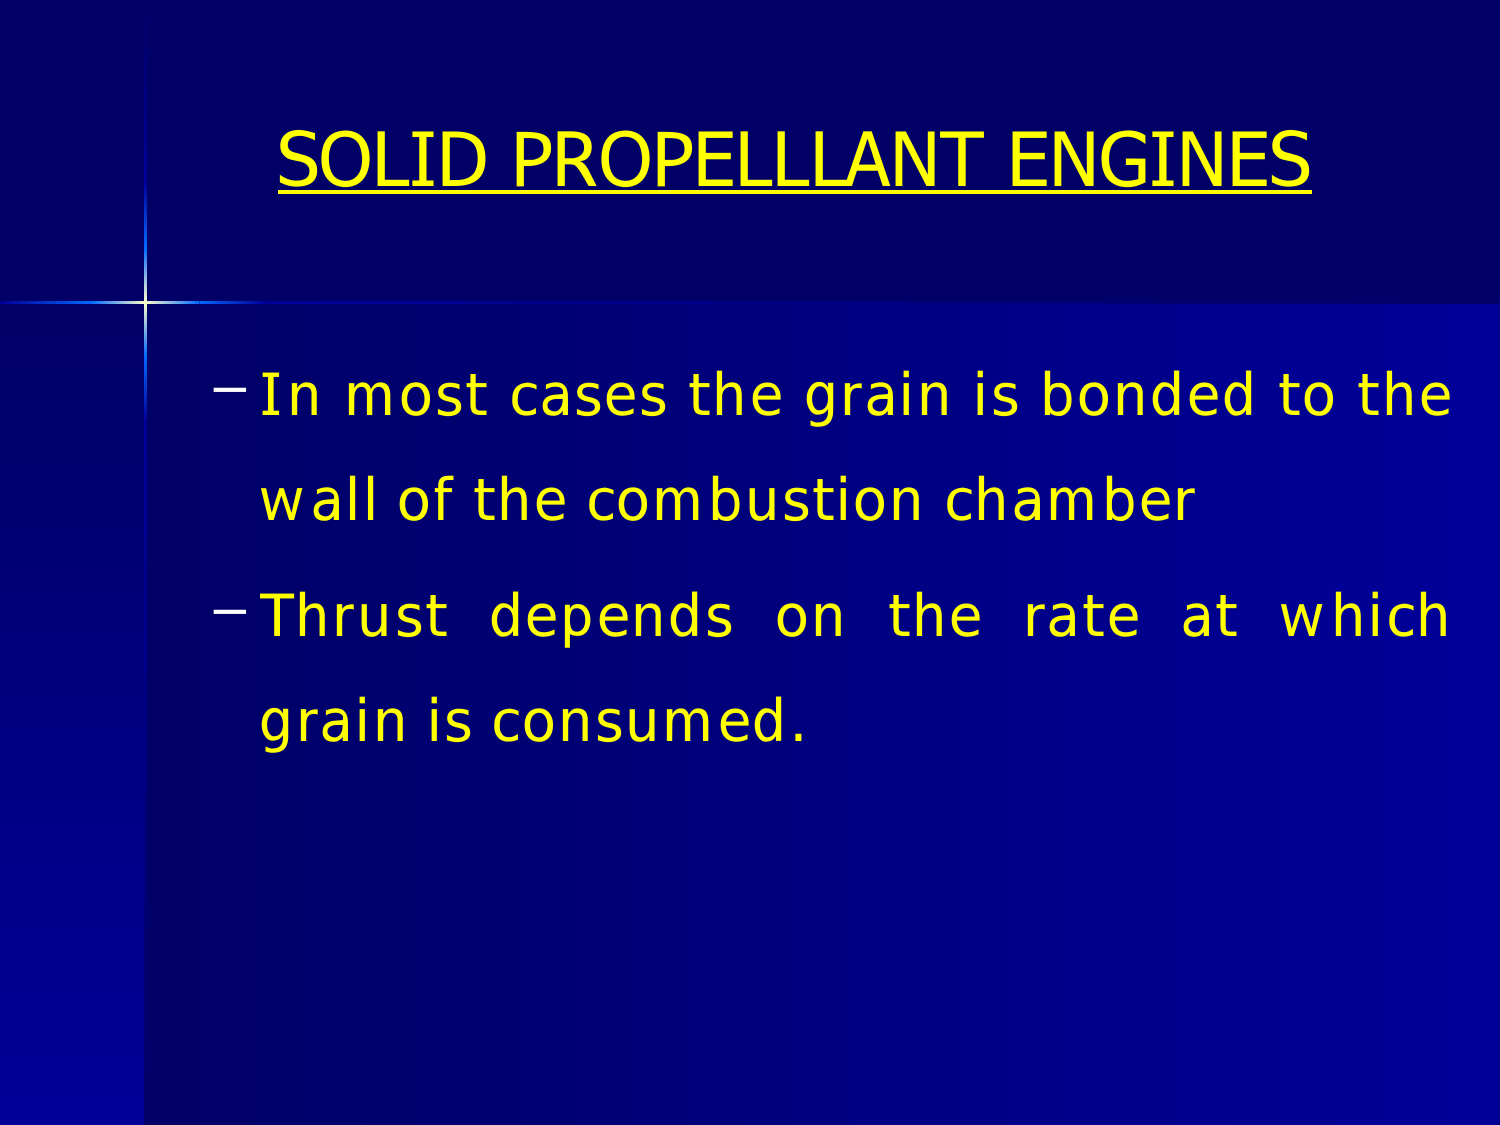

# SOLID PROPELLLANT ENGINES
In most cases the grain is bonded to the wall of the combustion chamber
Thrust depends on the rate at which grain is consumed.